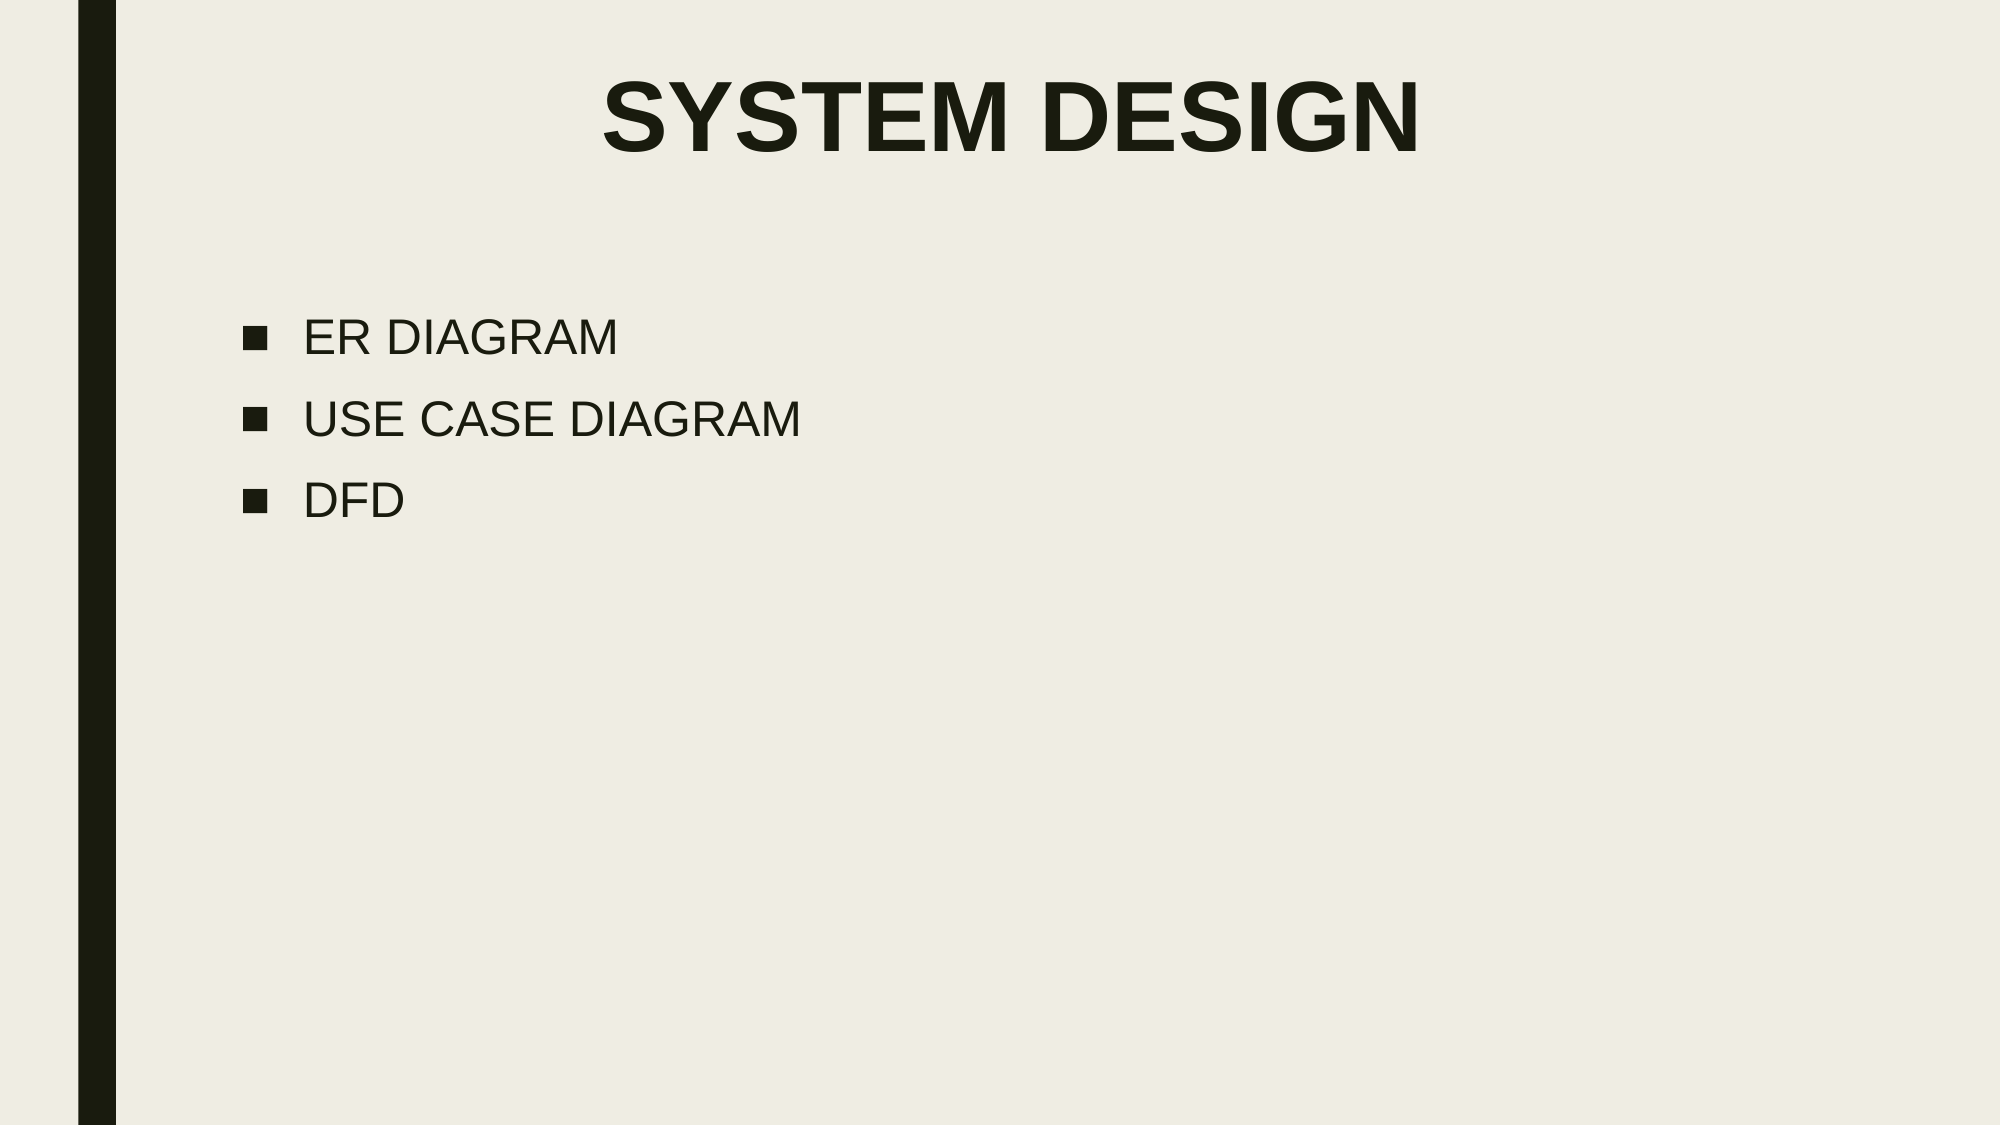

# SYSTEM DESIGN
ER DIAGRAM
USE CASE DIAGRAM
DFD